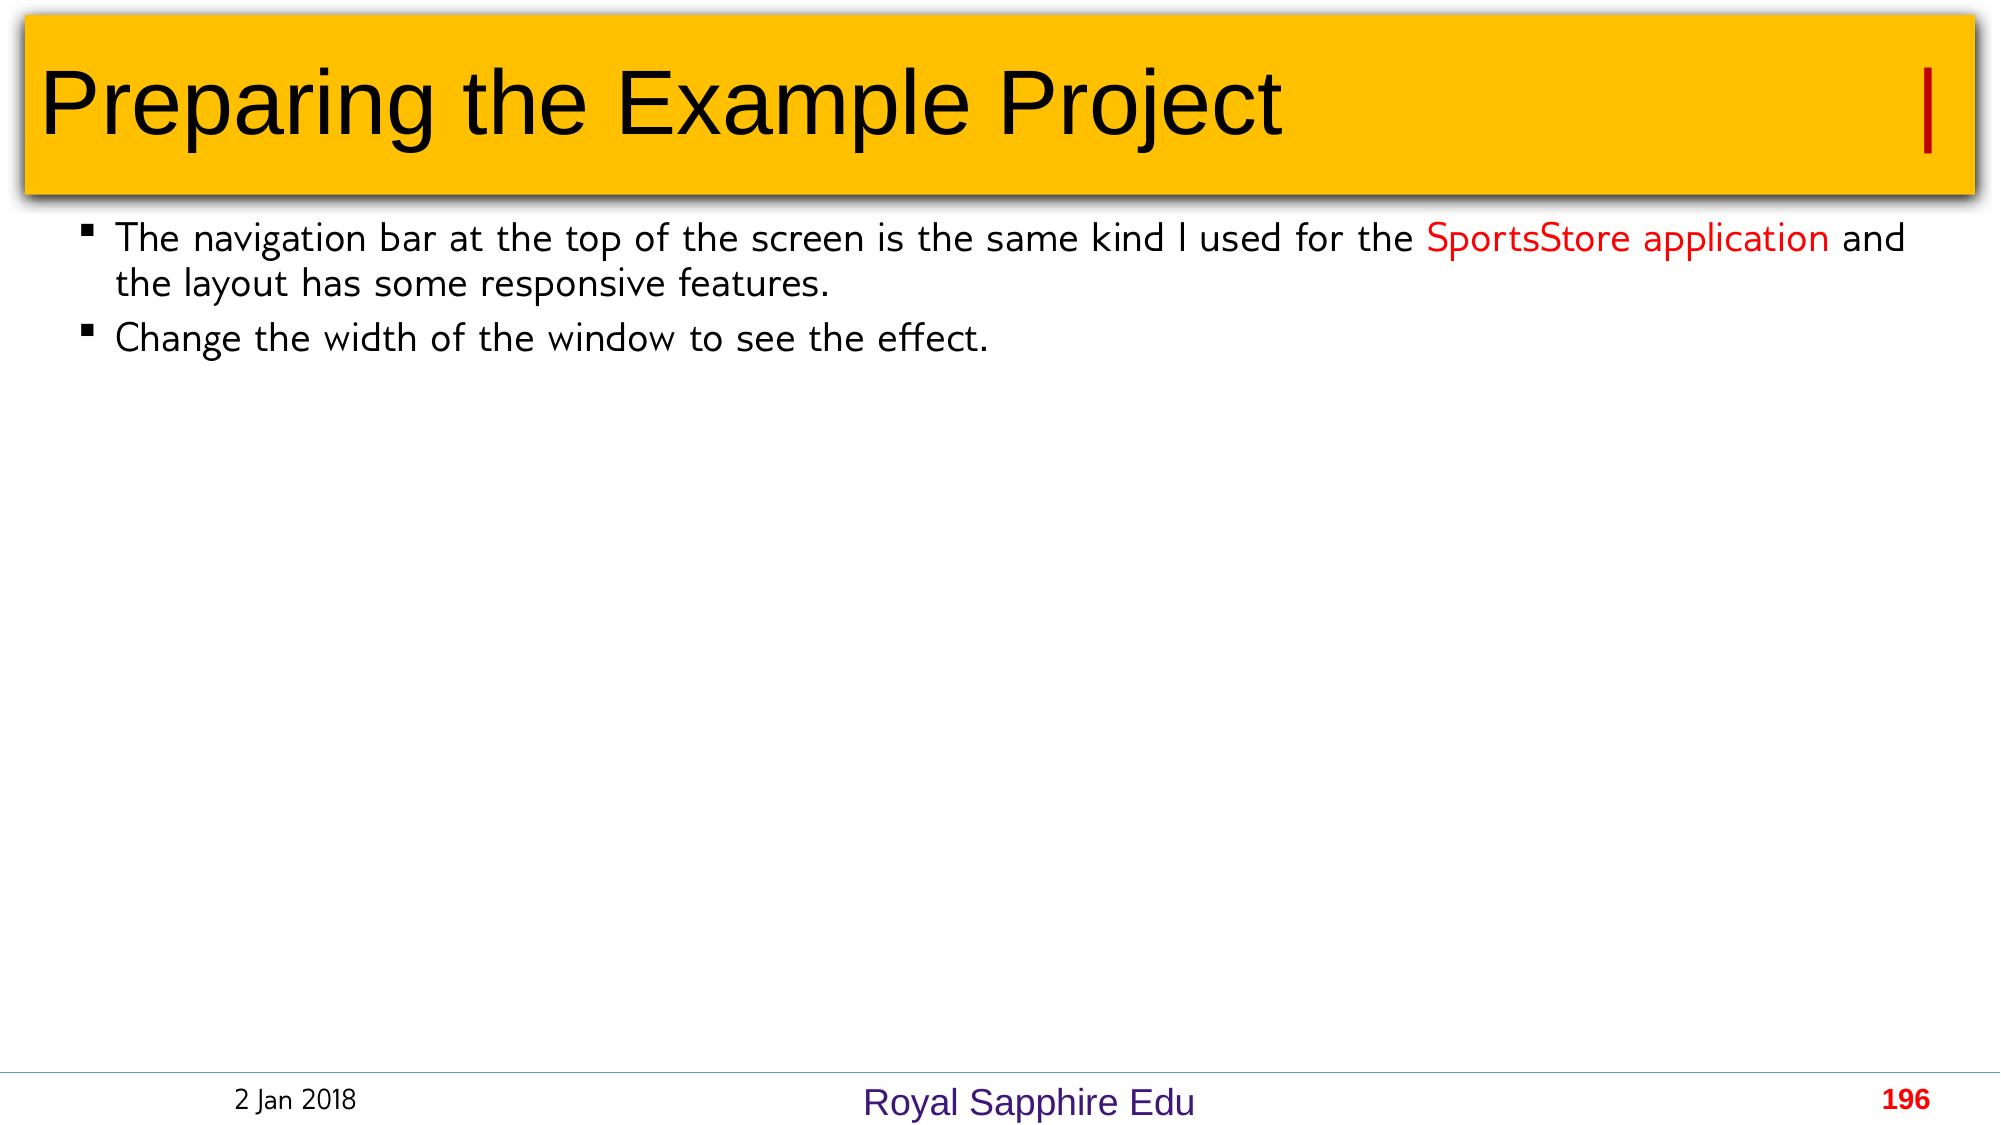

# Preparing the Example Project				   |
The navigation bar at the top of the screen is the same kind I used for the SportsStore application and the layout has some responsive features.
Change the width of the window to see the effect.
2 Jan 2018
196